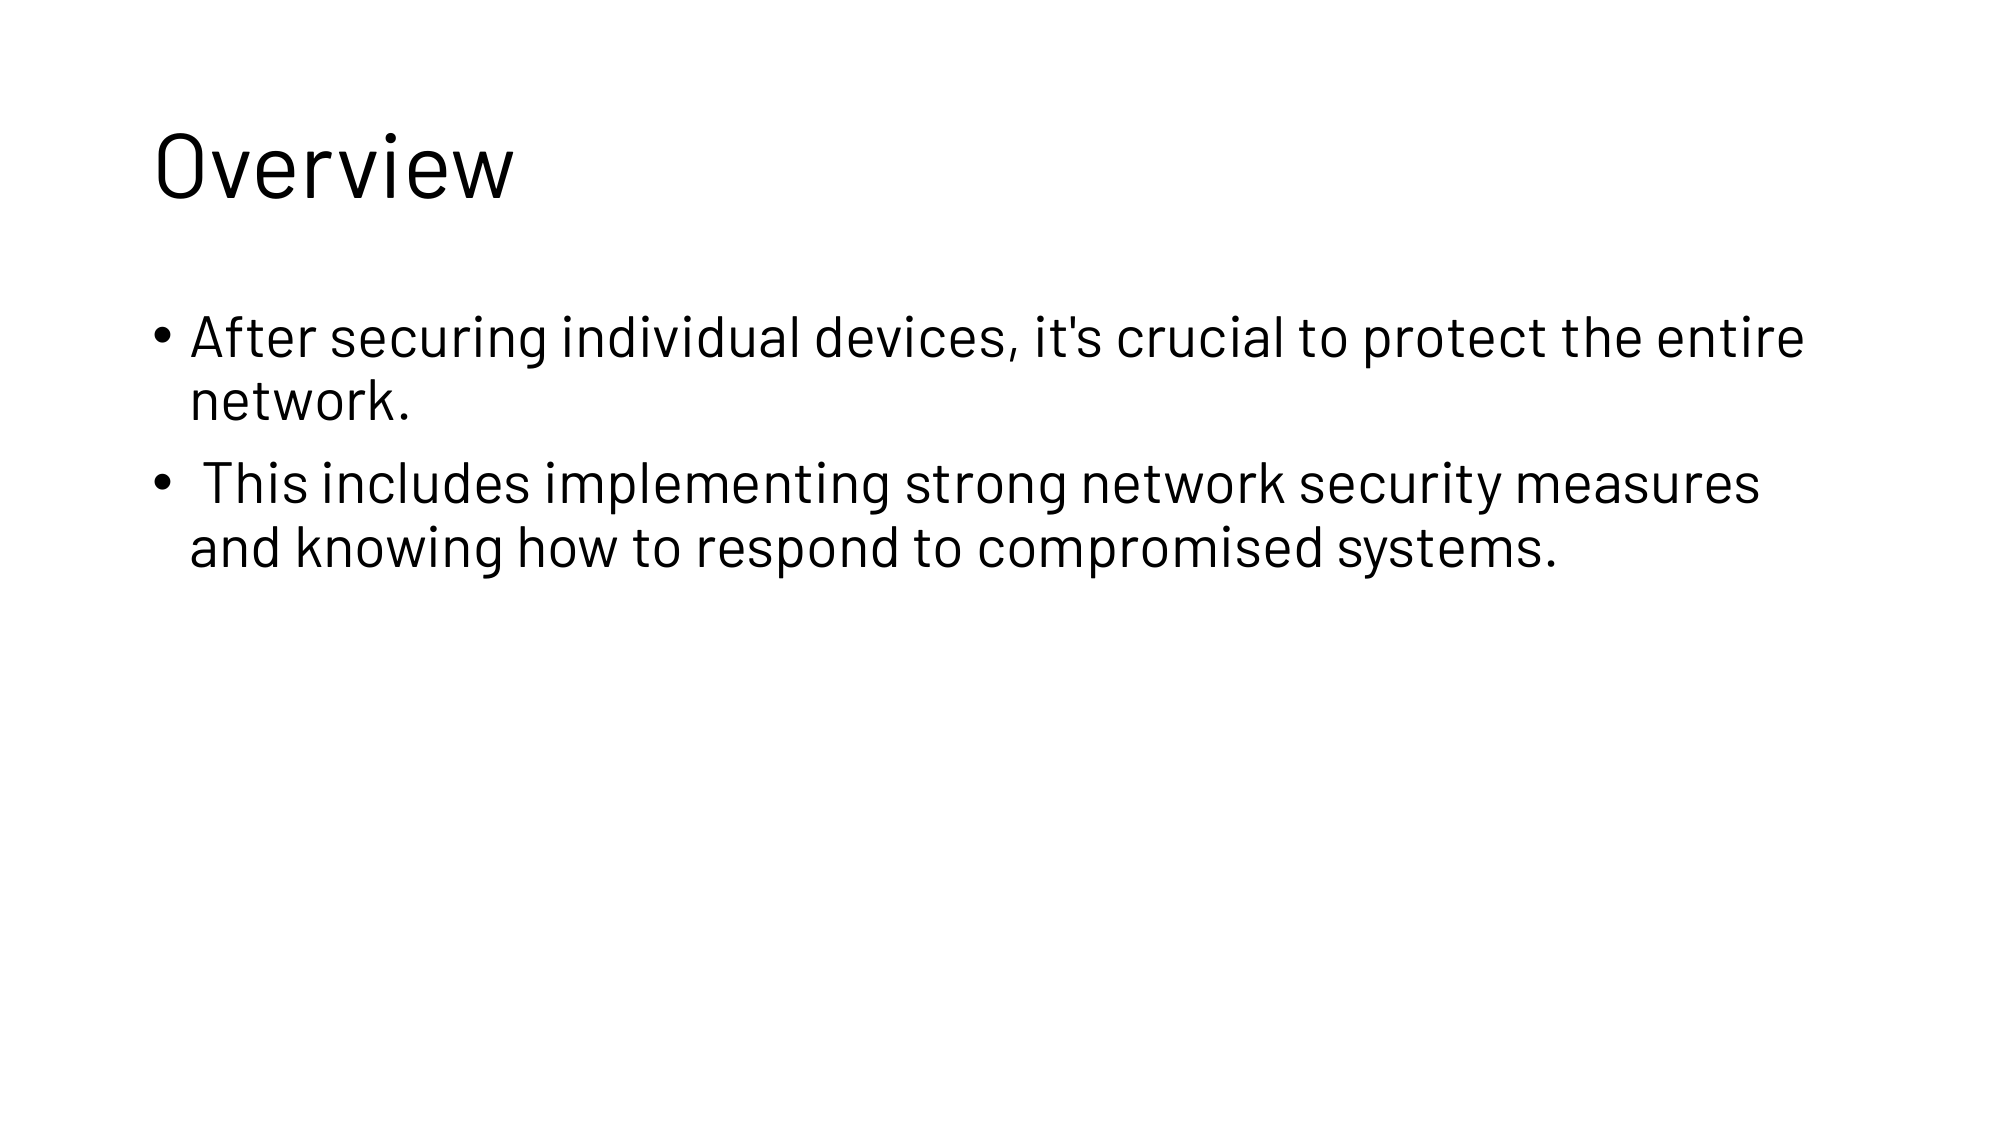

# Overview
After securing individual devices, it's crucial to protect the entire network.
 This includes implementing strong network security measures and knowing how to respond to compromised systems.